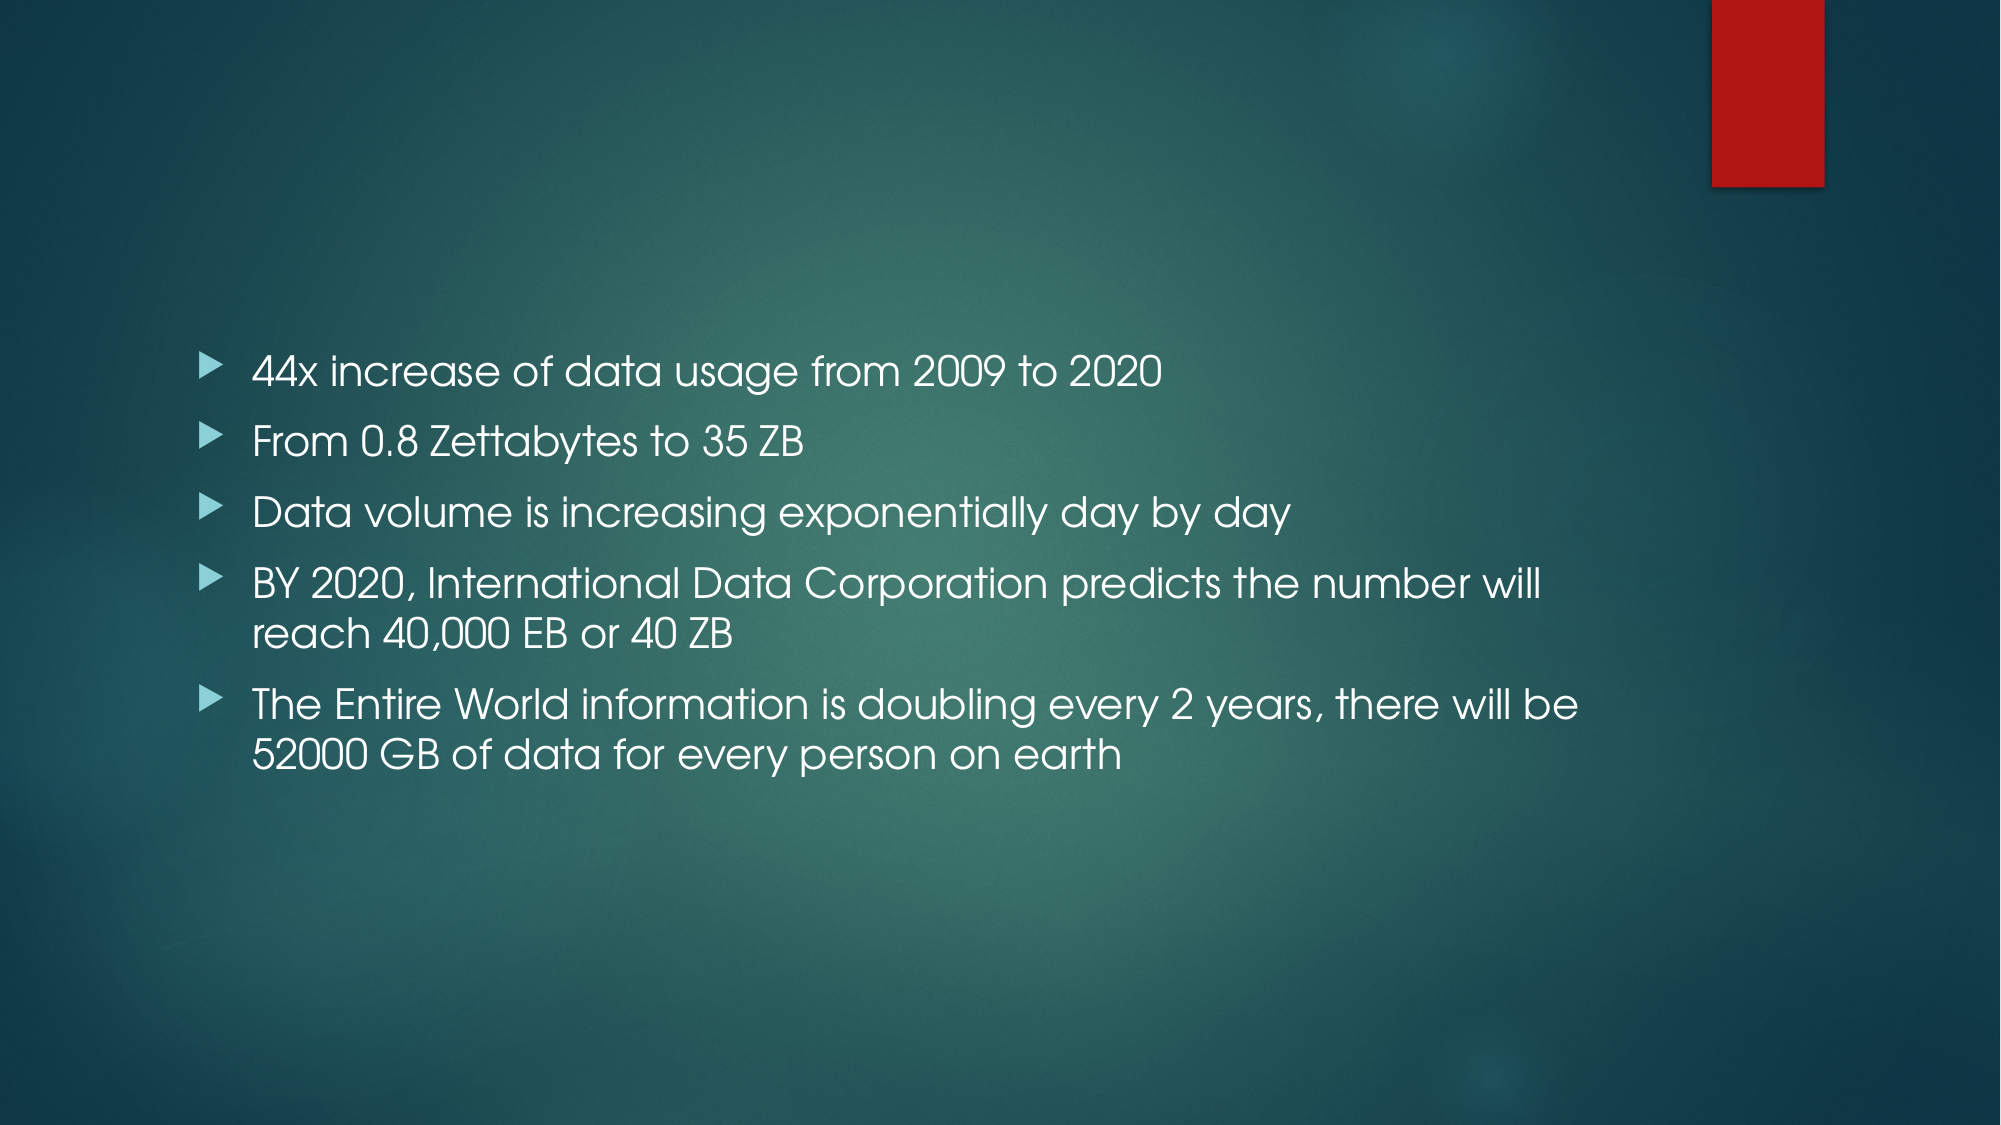

#
44x increase of data usage from 2009 to 2020
From 0.8 Zettabytes to 35 ZB
Data volume is increasing exponentially day by day
BY 2020, International Data Corporation predicts the number will reach 40,000 EB or 40 ZB
The Entire World information is doubling every 2 years, there will be 52000 GB of data for every person on earth